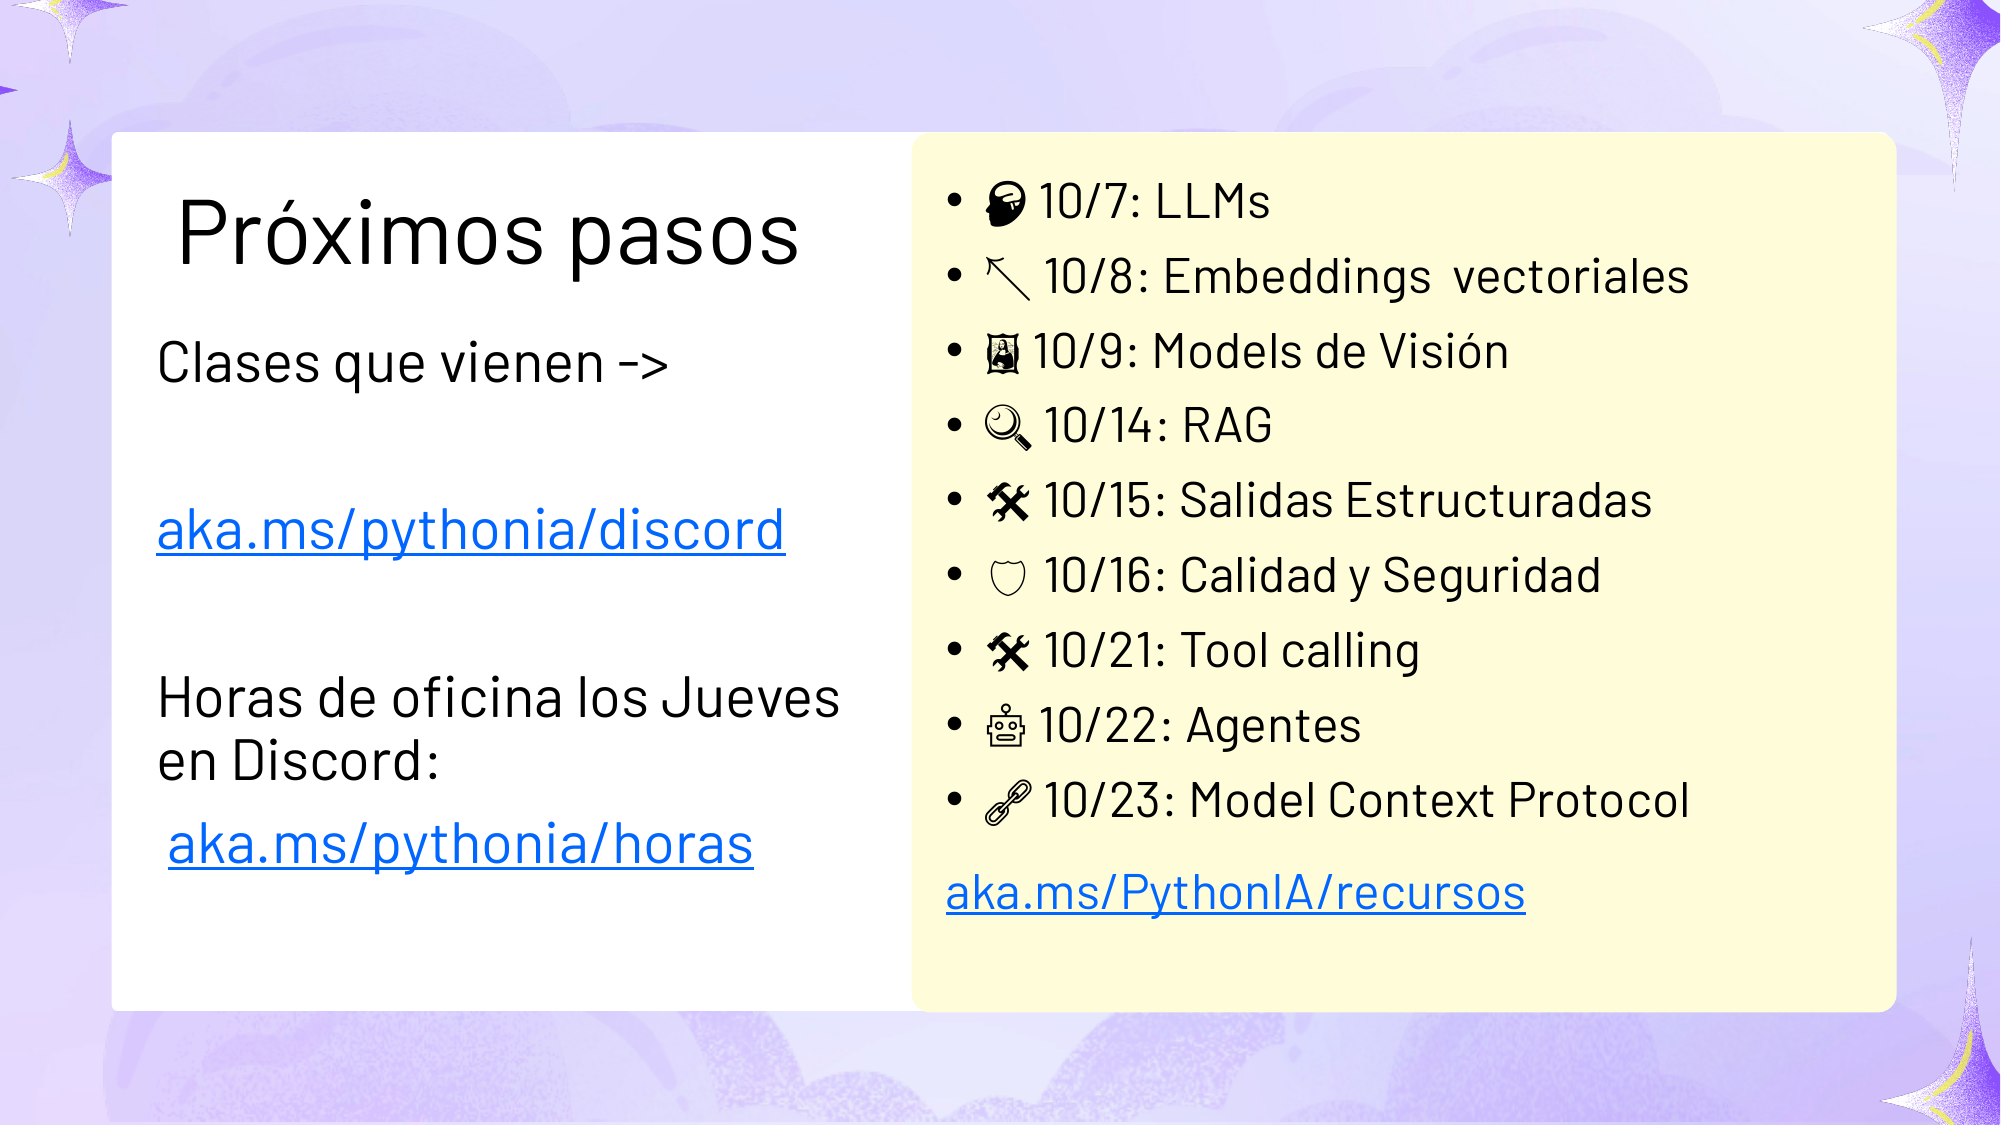

🧠 10/7: LLMs
↖️ 10/8: Embeddings  vectoriales
🖼️ 10/9: Models de Visión
🔍 10/14: RAG
🛠️ 10/15: Salidas Estructuradas
🛡️ 10/16: Calidad y Seguridad
🛠️ 10/21: Tool calling
🤖 10/22: Agentes
🔗 10/23: Model Context Protocol

# Próximos pasos
Clases que vienen ->

aka.ms/pythonia/discord

Horas de oficina los Jueves en Discord:
 aka.ms/pythonia/horas

aka.ms/PythonIA/recursos